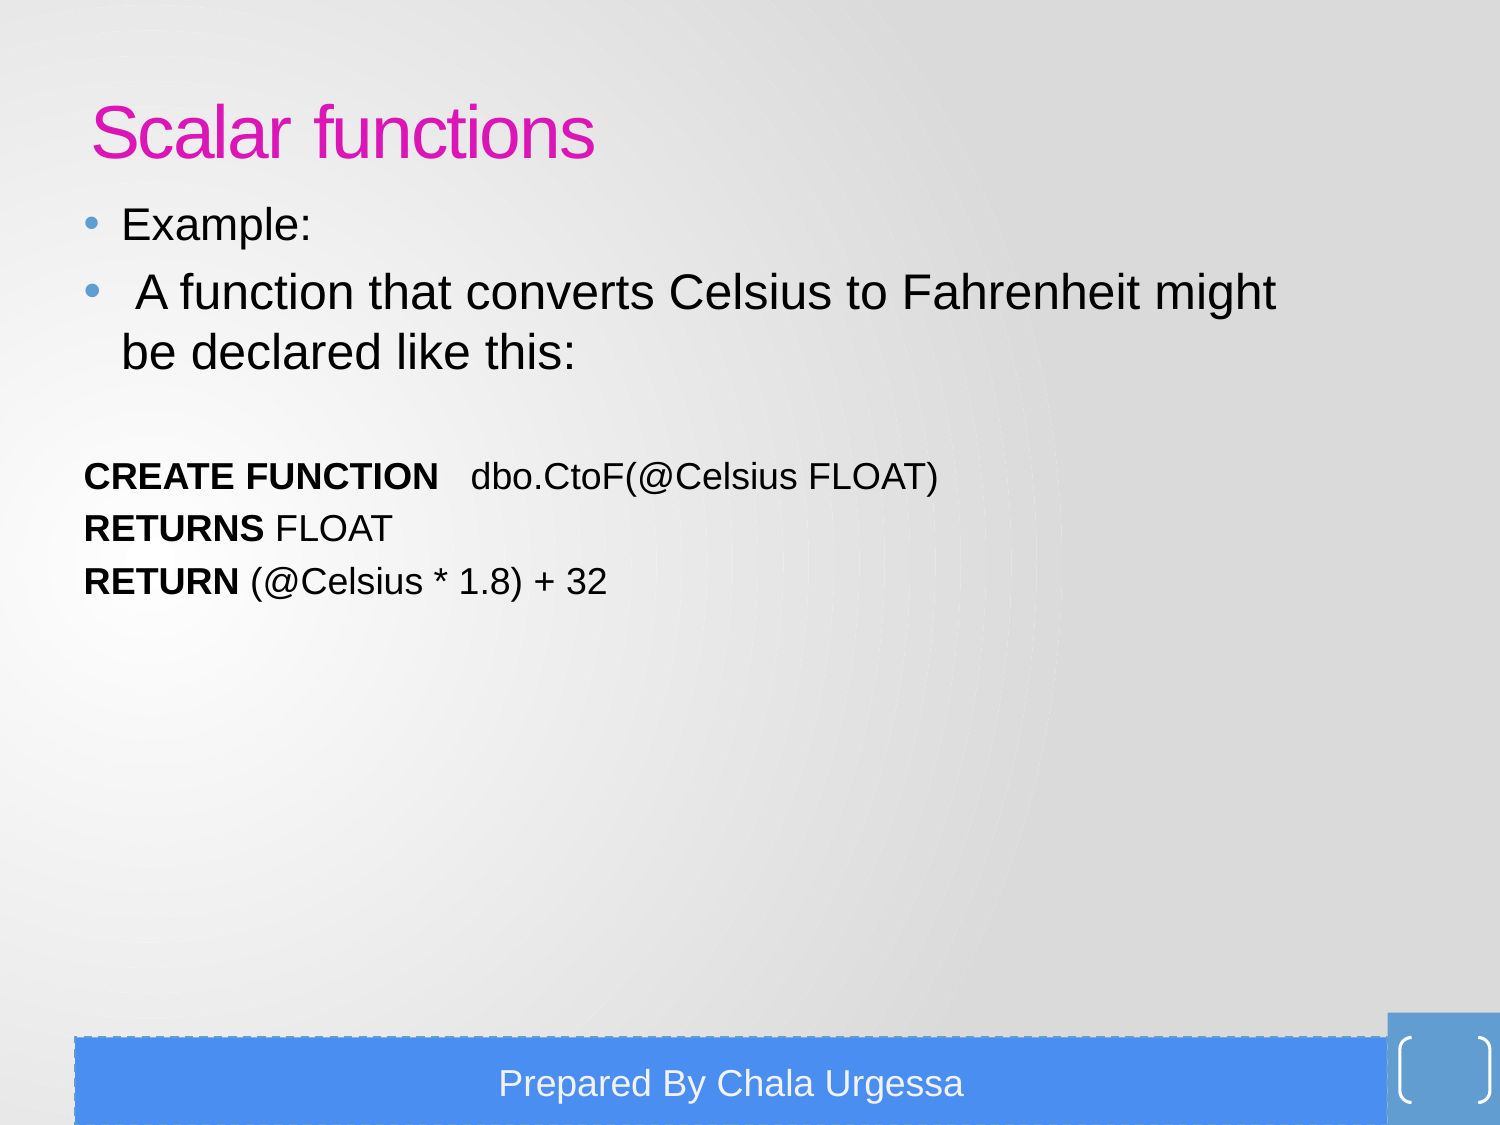

# Scalar functions
Example:
 A function that converts Celsius to Fahrenheit might be declared like this:

CREATE FUNCTION   dbo.CtoF(@Celsius FLOAT)
RETURNS FLOAT
RETURN (@Celsius * 1.8) + 32

78